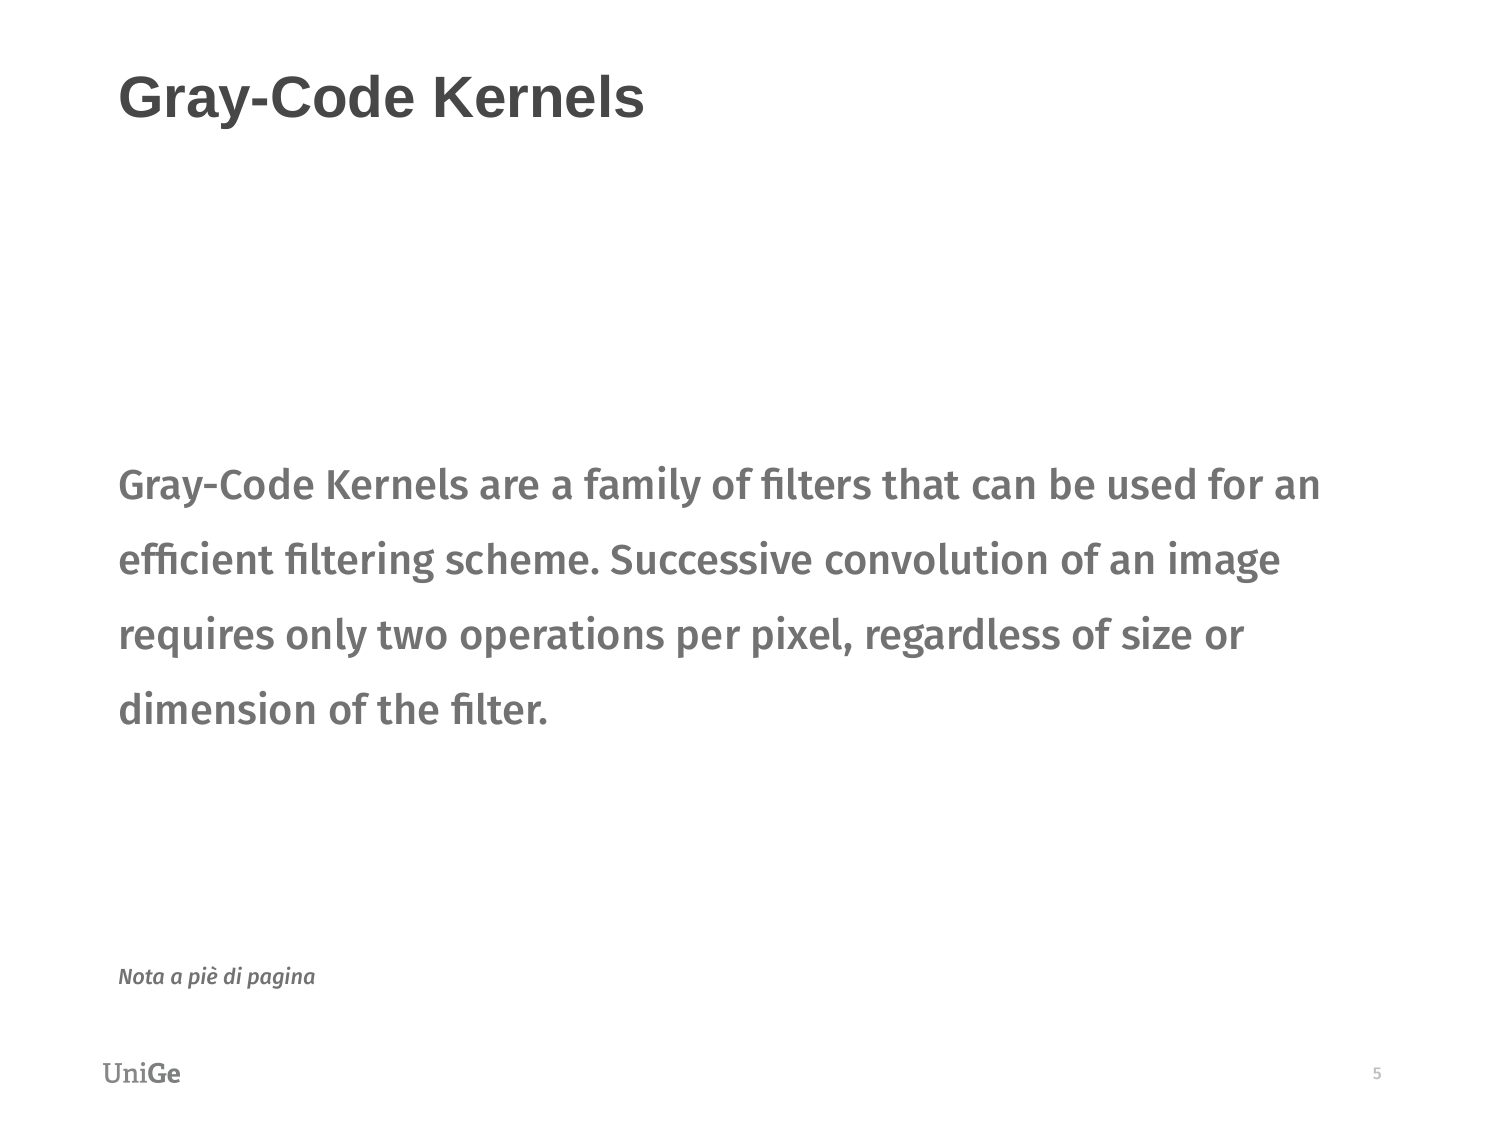

# Gray-Code Kernels
Gray-Code Kernels are a family of filters that can be used for an efficient filtering scheme. Successive convolution of an image requires only two operations per pixel, regardless of size or dimension of the filter.
Nota a piè di pagina
5